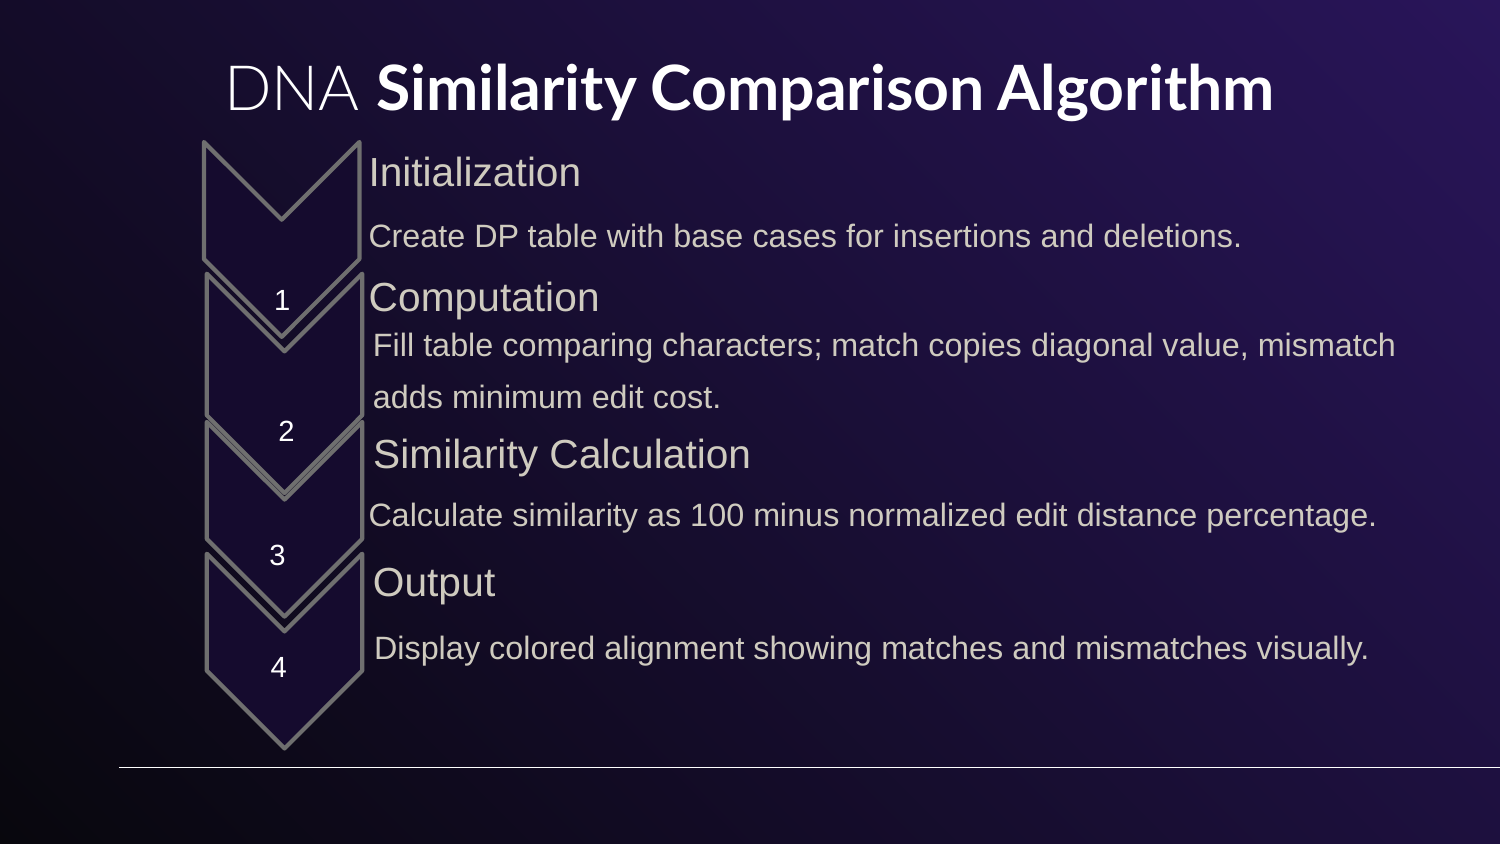

# DNA Similarity Comparison Algorithm
Initialization

Create DP table with base cases for insertions and deletions.
Computation
1

Fill table comparing characters; match copies diagonal value, mismatch adds minimum edit cost.
2
Similarity Calculation

Calculate similarity as 100 minus normalized edit distance percentage.
3
Output

Display colored alignment showing matches and mismatches visually.

4